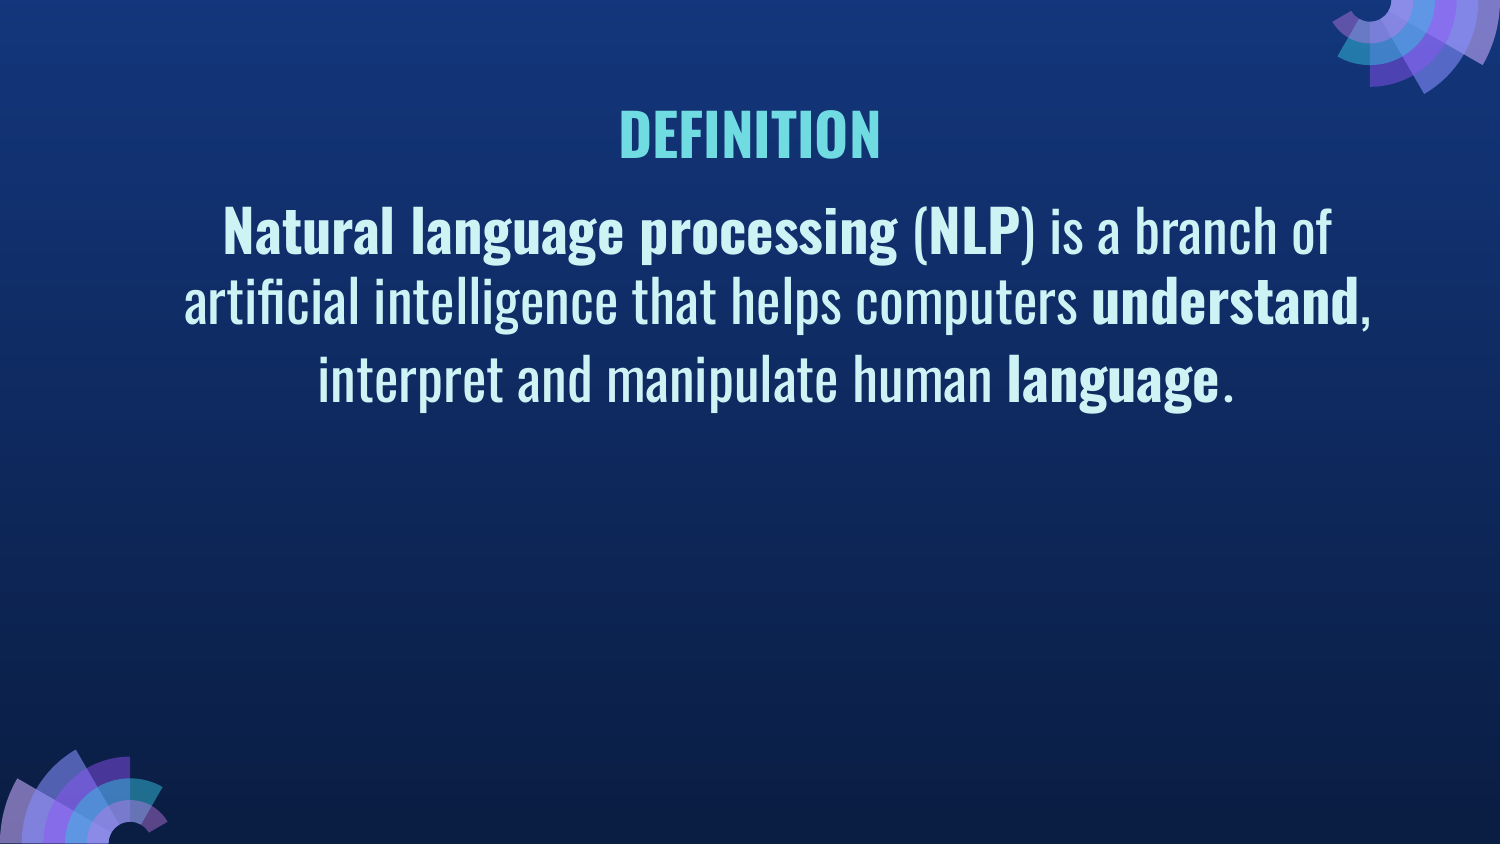

# DEFINITION
Natural language processing (NLP) is a branch of artificial intelligence that helps computers understand, interpret and manipulate human language.